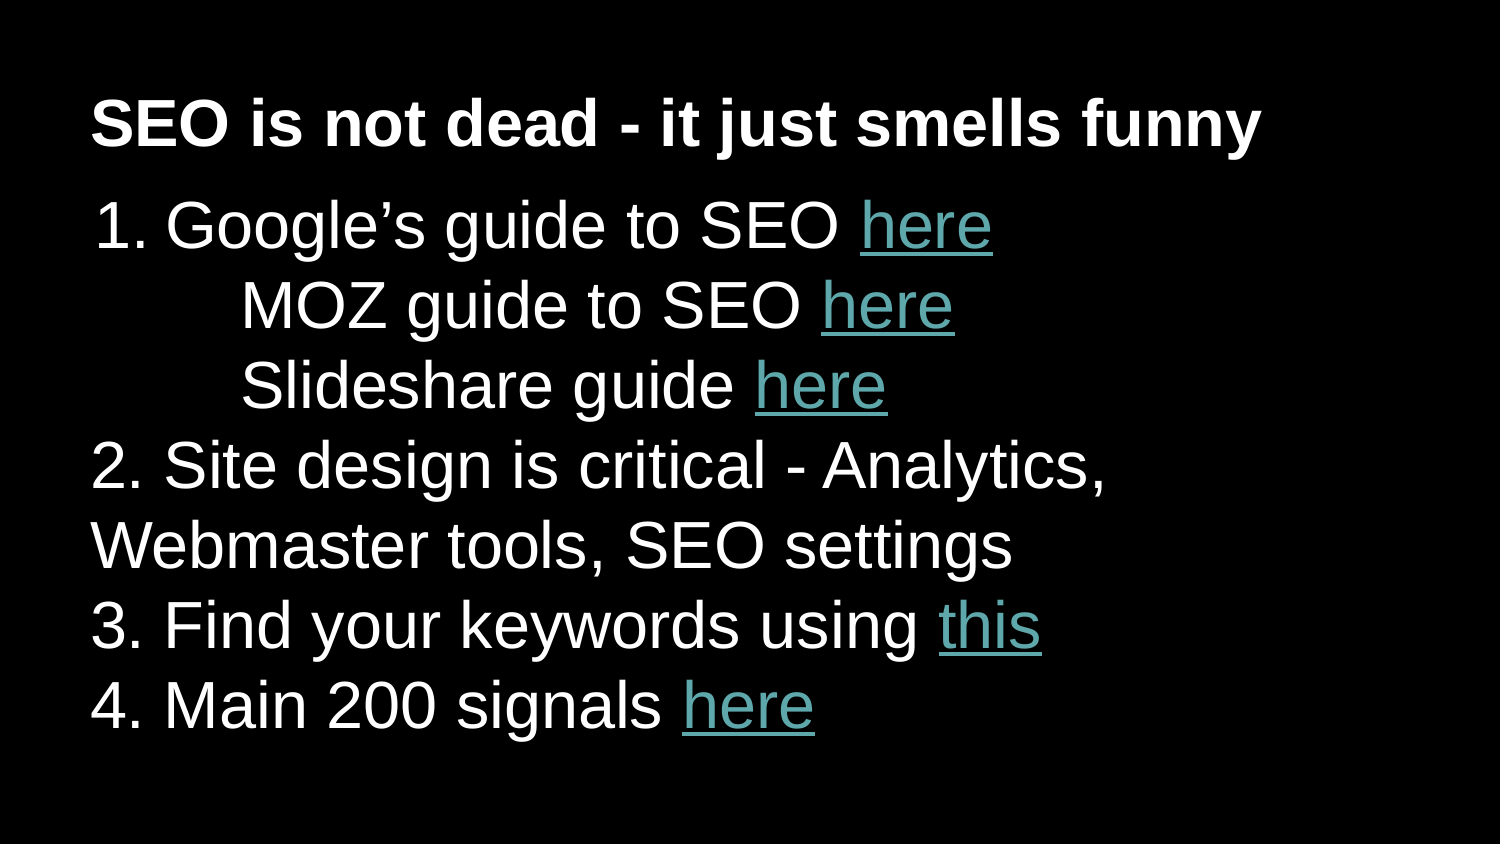

# SEO is not dead - it just smells funny
Google’s guide to SEO here
	MOZ guide to SEO here
	Slideshare guide here
2. Site design is critical - Analytics, Webmaster tools, SEO settings
3. Find your keywords using this
4. Main 200 signals here